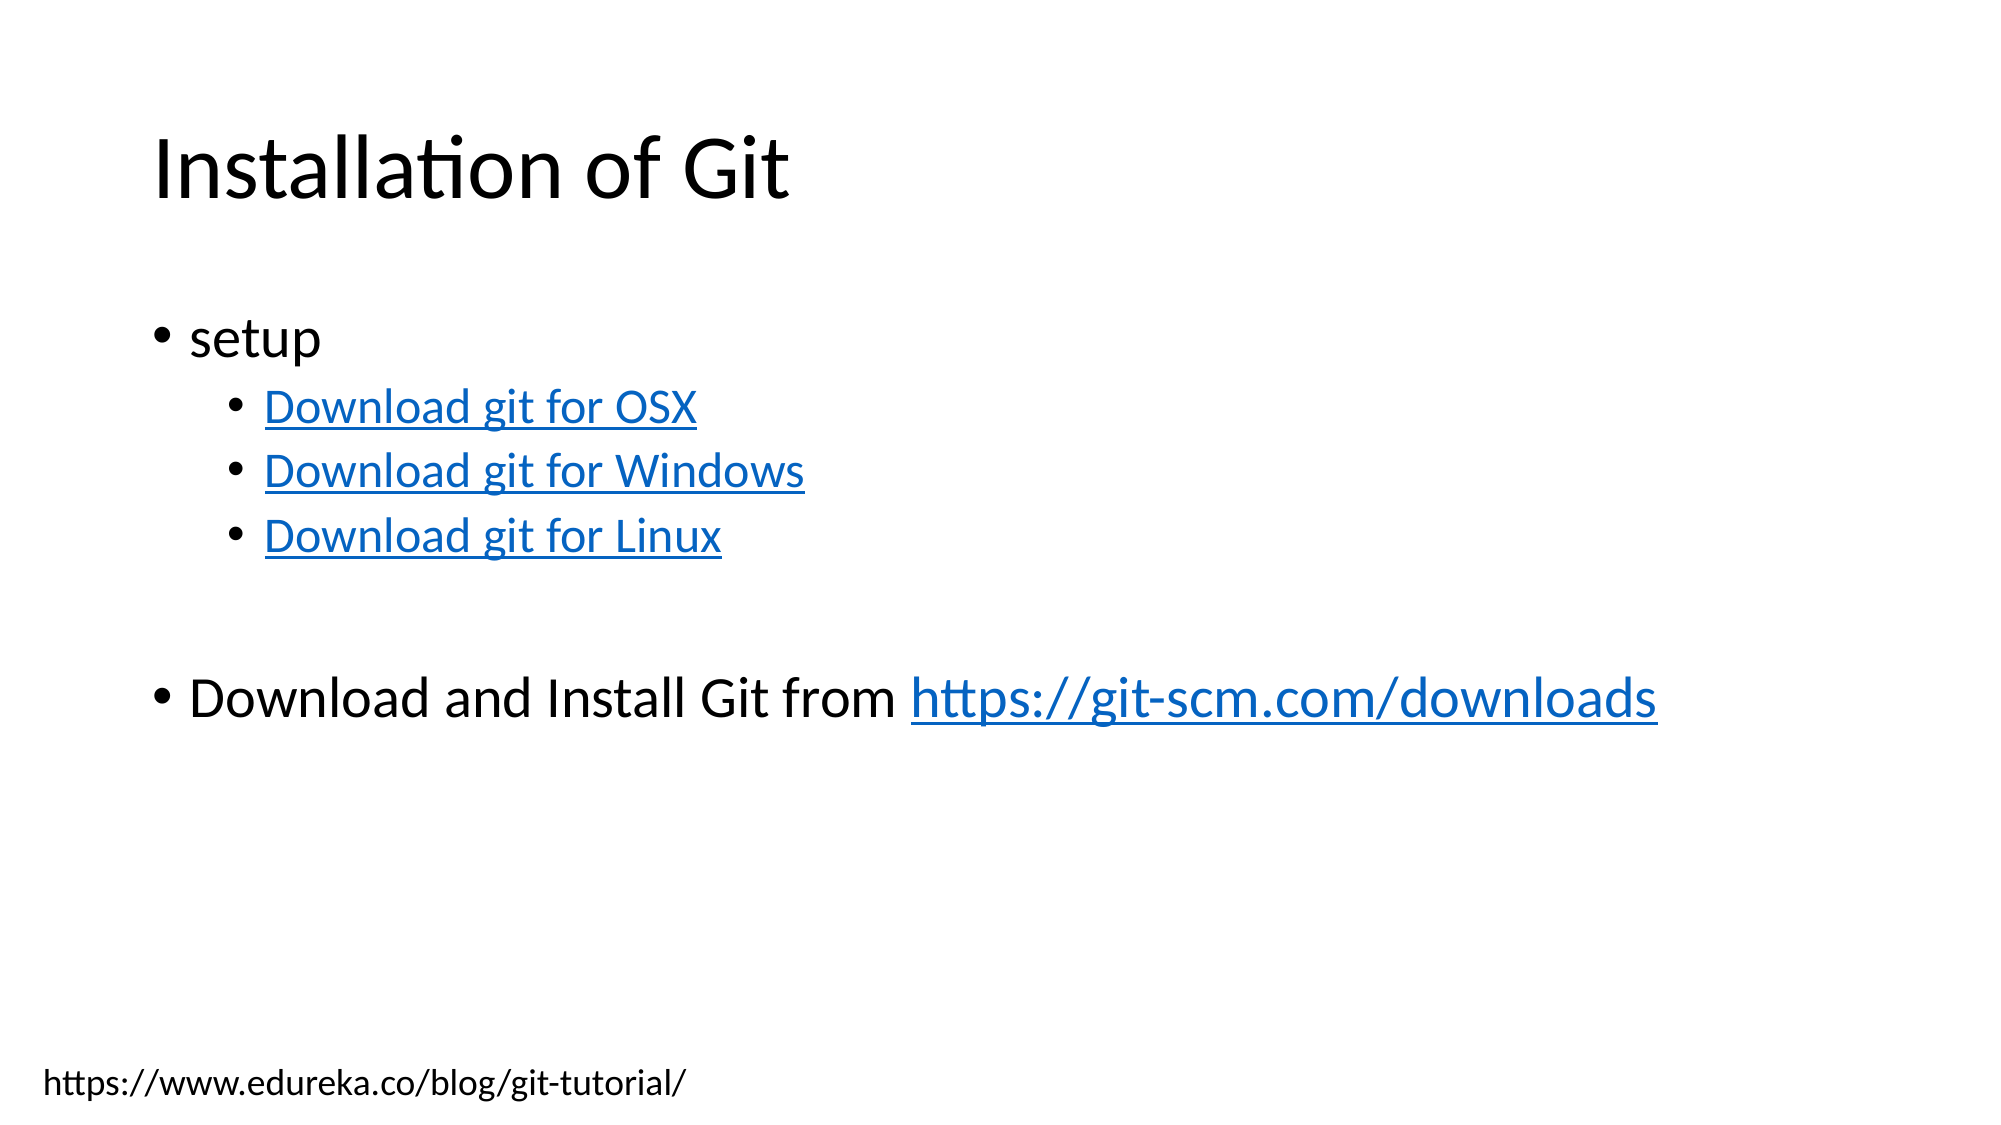

# Installation of Git
setup
Download git for OSX
Download git for Windows
Download git for Linux

Download and Install Git from https://git-scm.com/downloads
https://www.edureka.co/blog/git-tutorial/